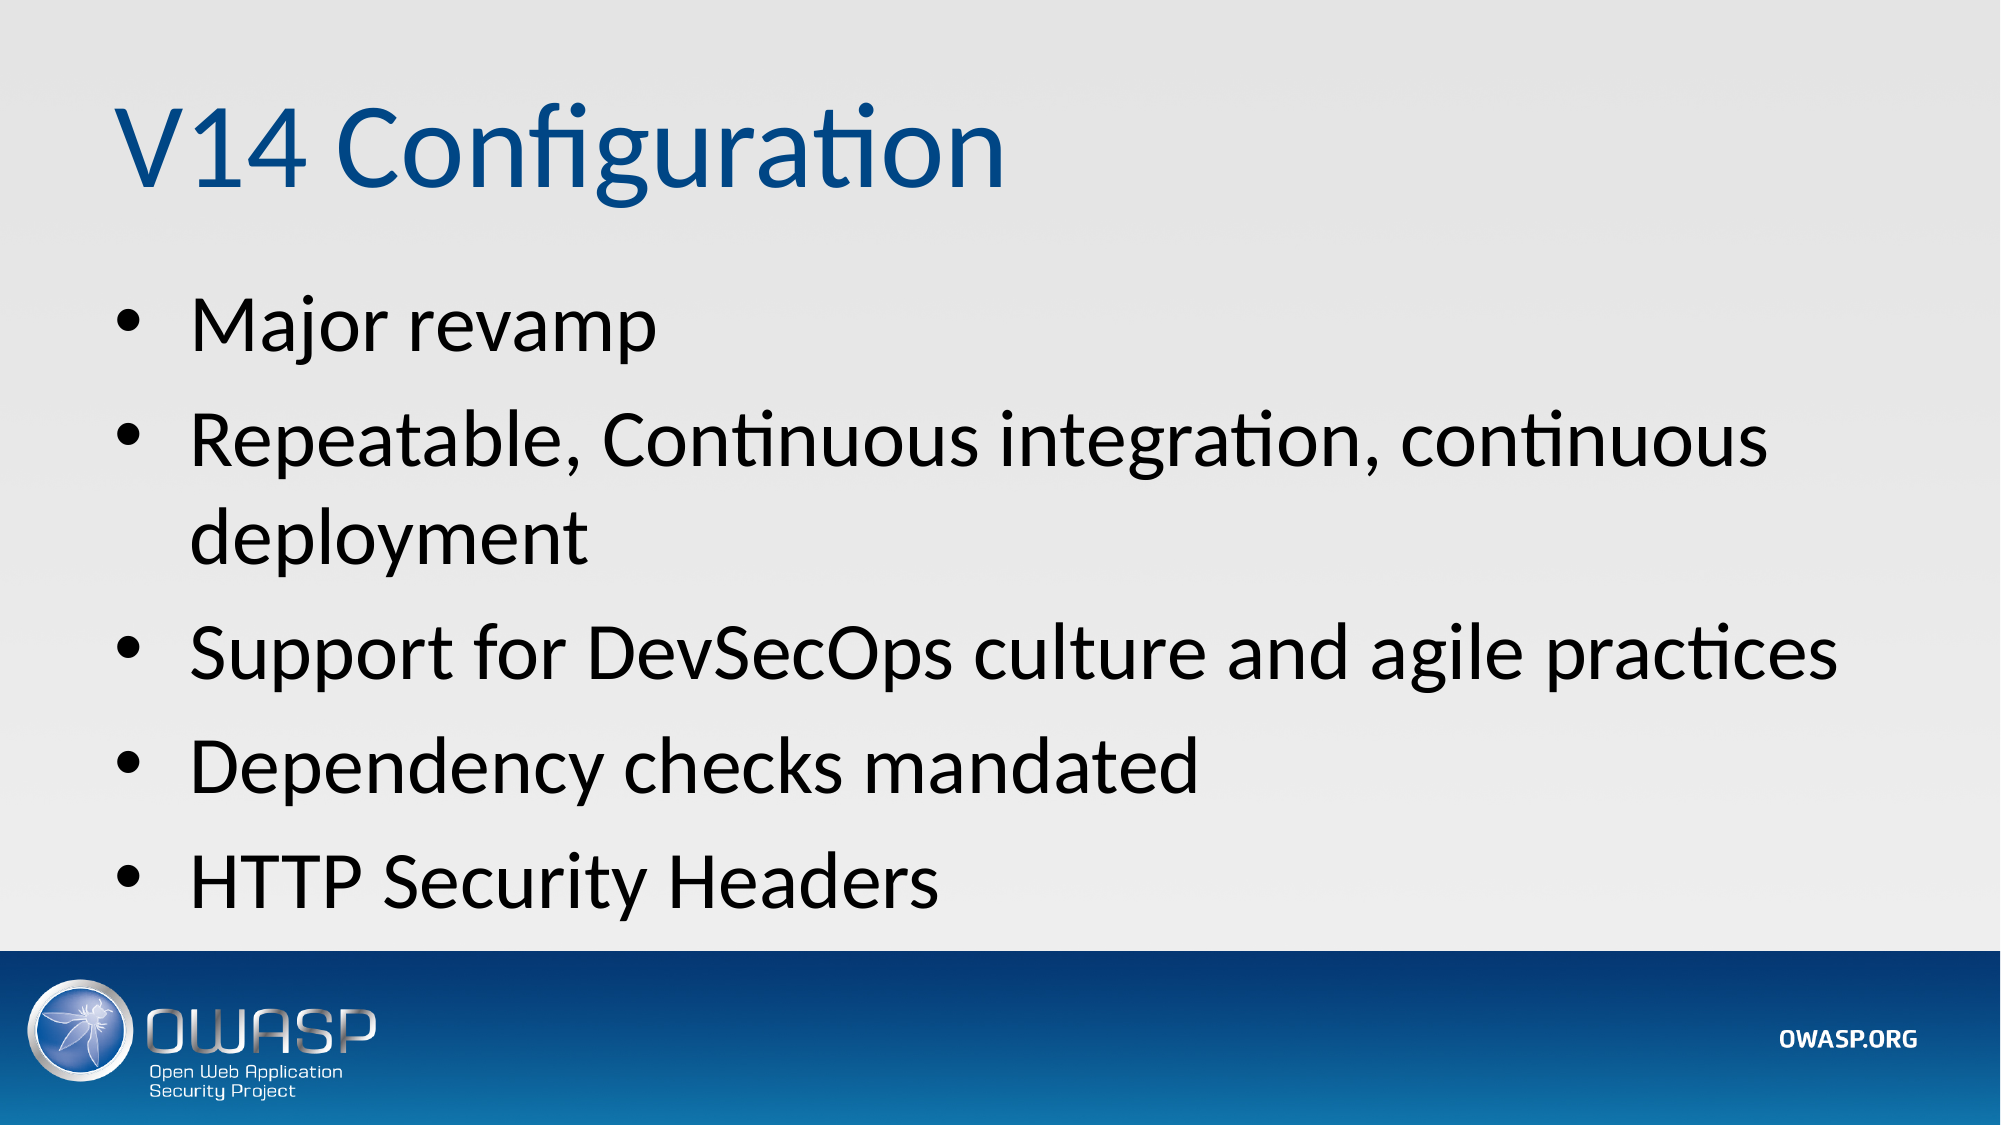

# V14 Configuration
Major revamp
Repeatable, Continuous integration, continuous deployment
Support for DevSecOps culture and agile practices
Dependency checks mandated
HTTP Security Headers